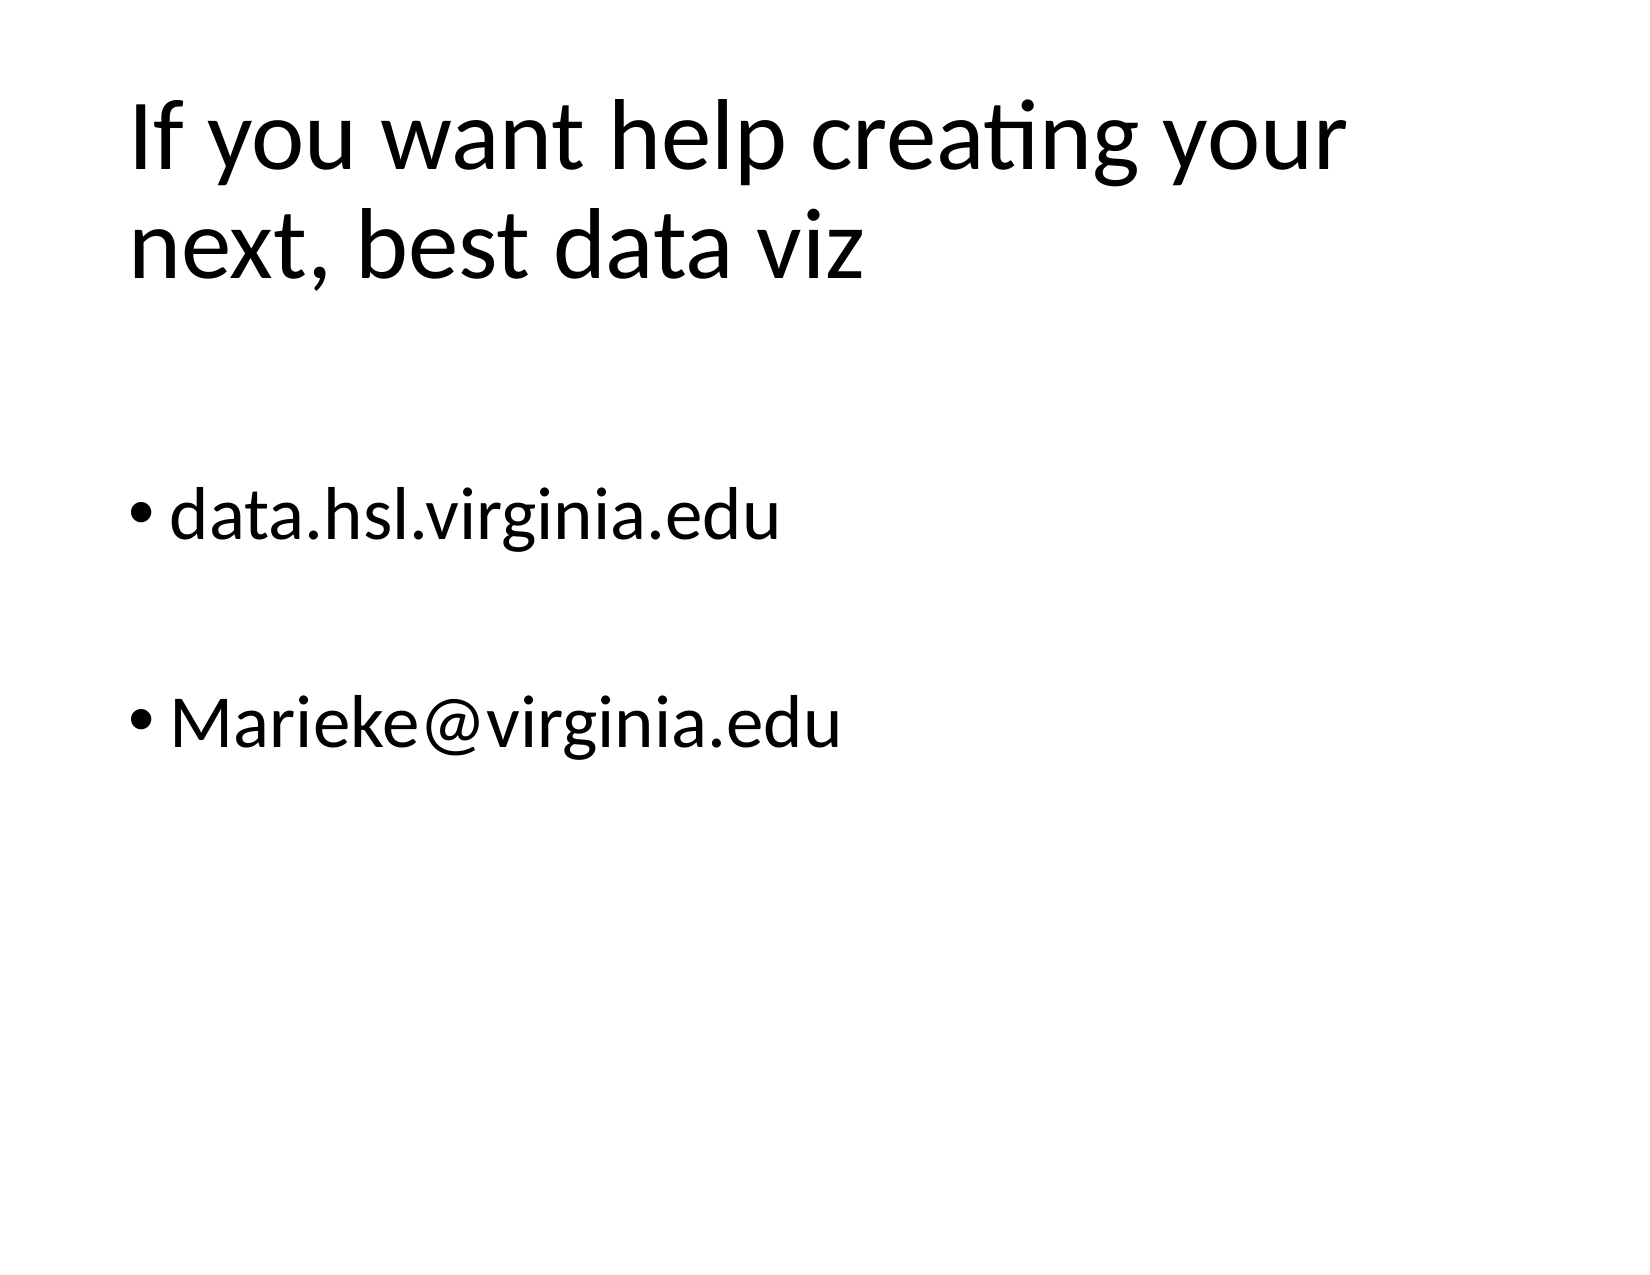

# If you want help creating your next, best data viz
data.hsl.virginia.edu

Marieke@virginia.edu